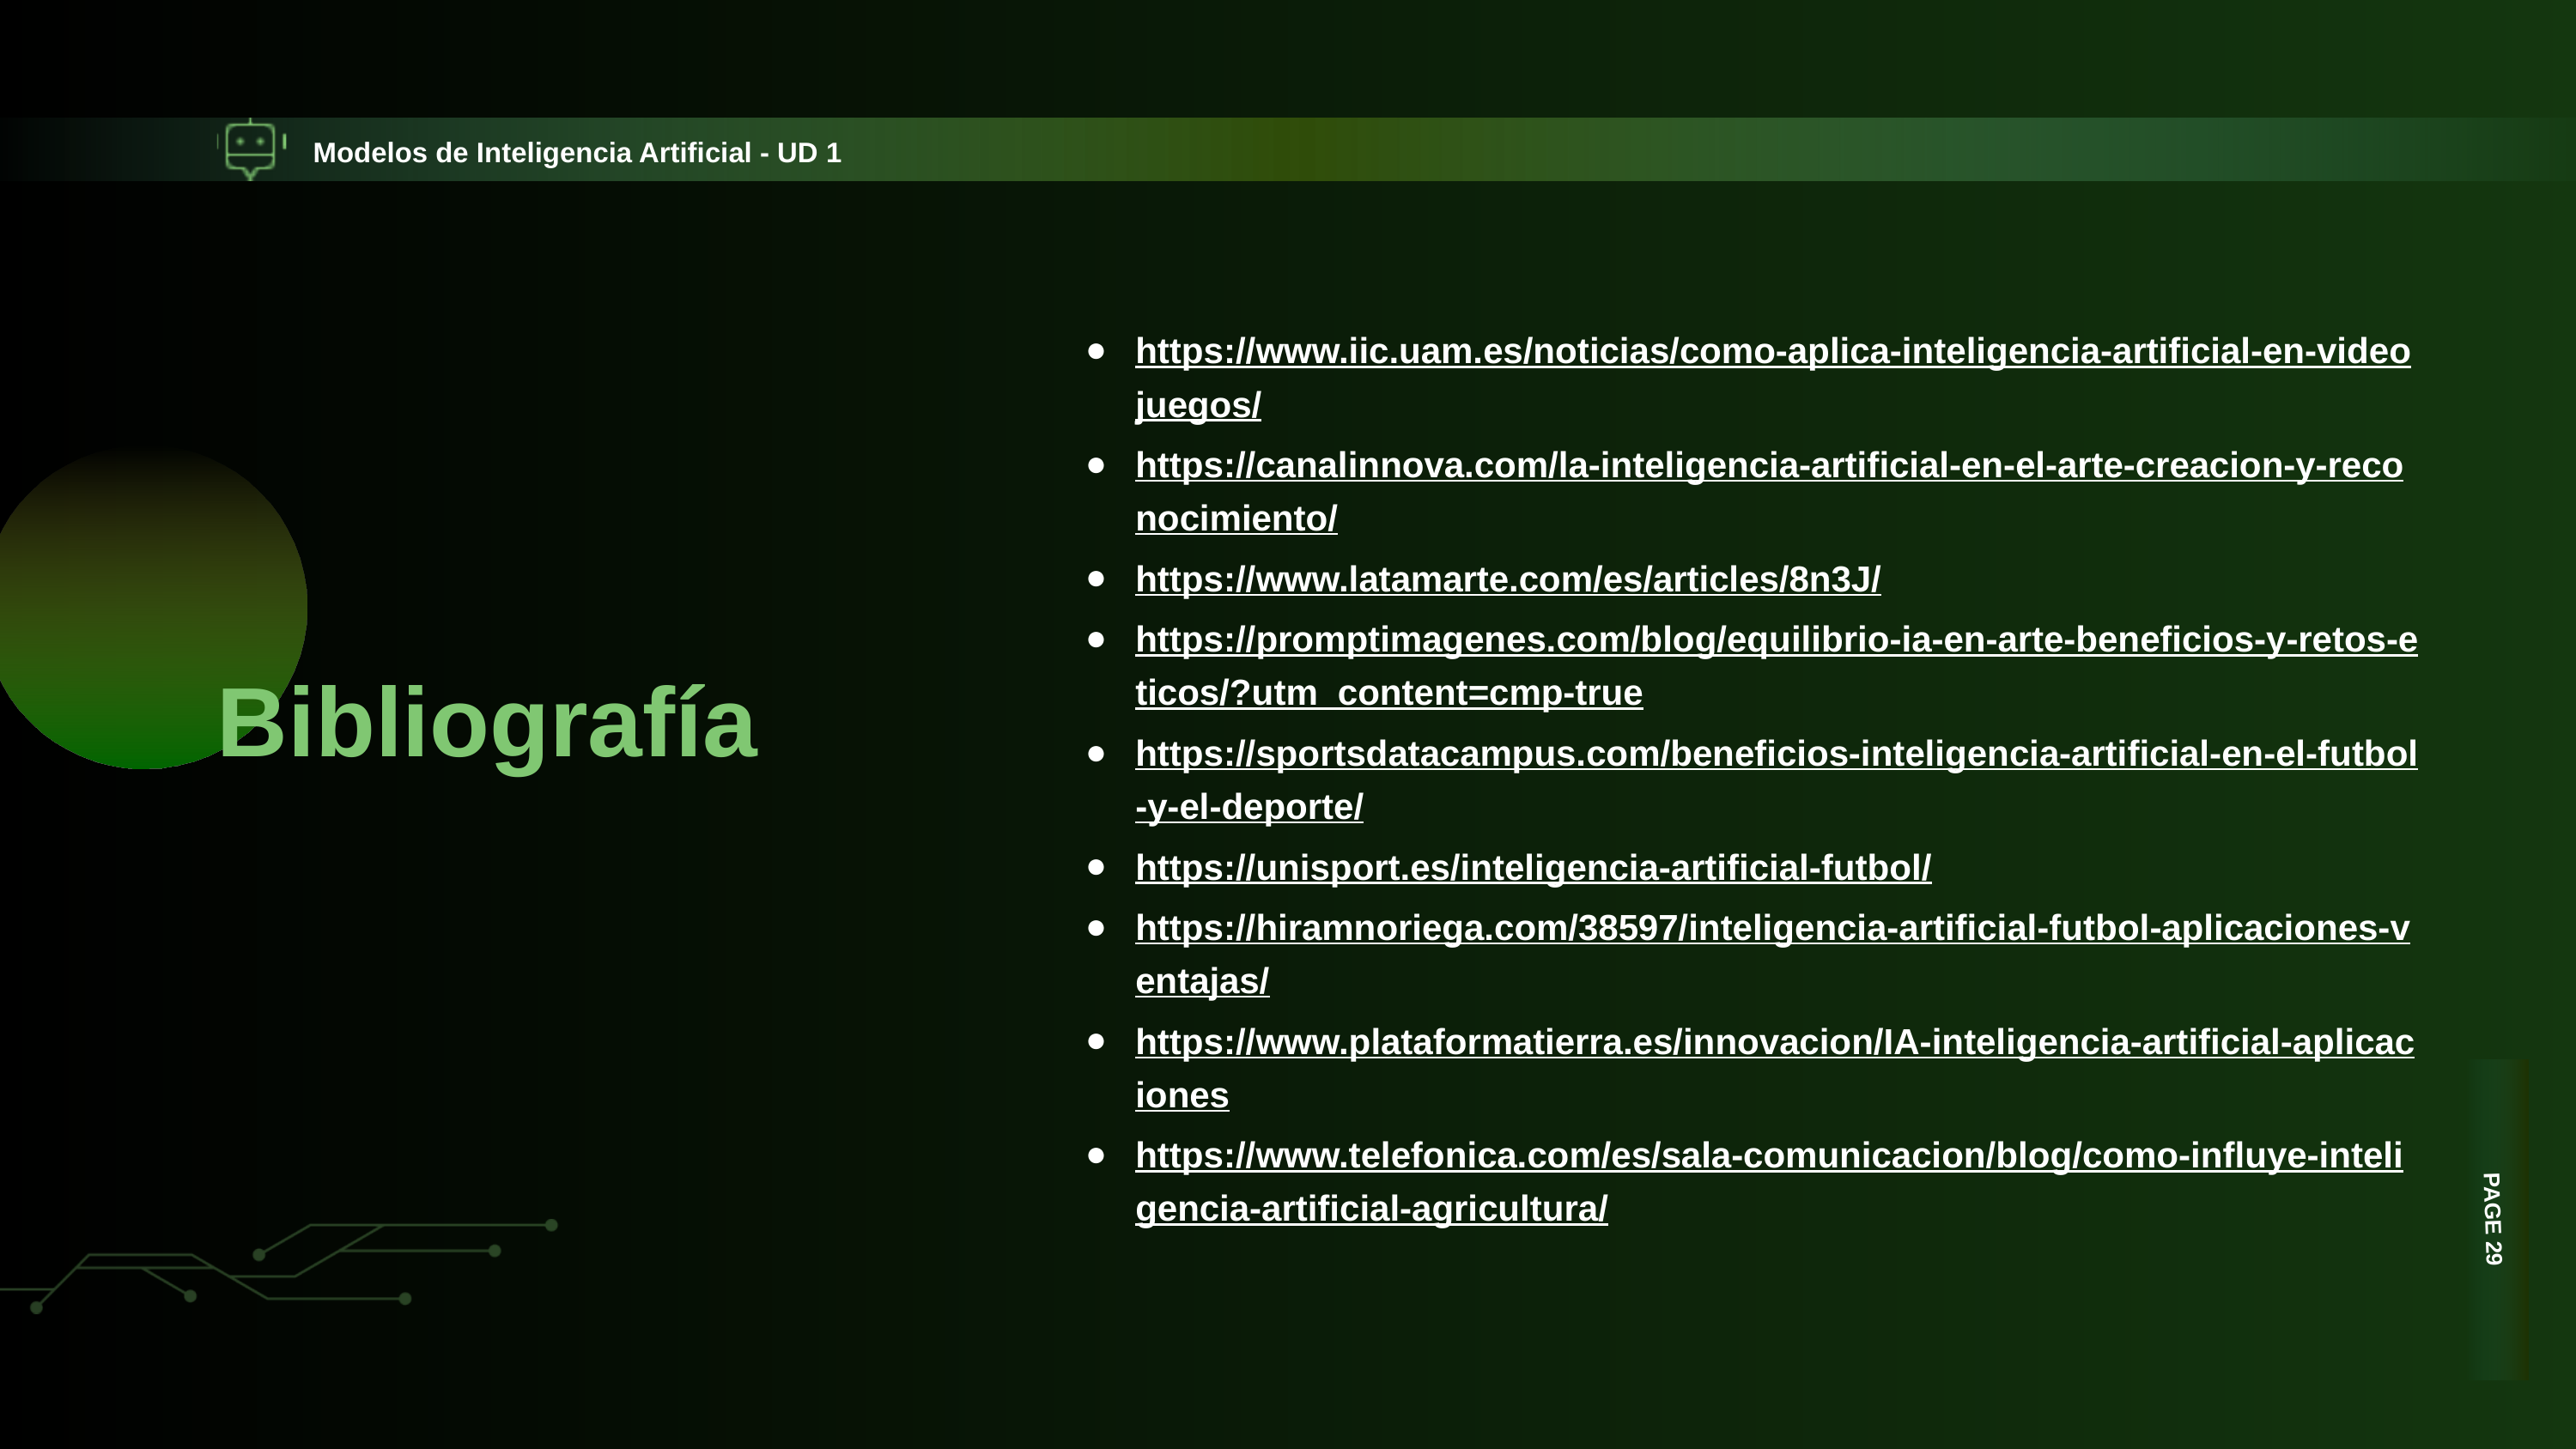

Modelos de Inteligencia Artificial - UD 1
https://www.iic.uam.es/noticias/como-aplica-inteligencia-artificial-en-videojuegos/
https://canalinnova.com/la-inteligencia-artificial-en-el-arte-creacion-y-reconocimiento/
https://www.latamarte.com/es/articles/8n3J/
https://promptimagenes.com/blog/equilibrio-ia-en-arte-beneficios-y-retos-eticos/?utm_content=cmp-true
https://sportsdatacampus.com/beneficios-inteligencia-artificial-en-el-futbol-y-el-deporte/
https://unisport.es/inteligencia-artificial-futbol/
https://hiramnoriega.com/38597/inteligencia-artificial-futbol-aplicaciones-ventajas/
https://www.plataformatierra.es/innovacion/IA-inteligencia-artificial-aplicaciones
https://www.telefonica.com/es/sala-comunicacion/blog/como-influye-inteligencia-artificial-agricultura/

Bibliografía

PAGE 29